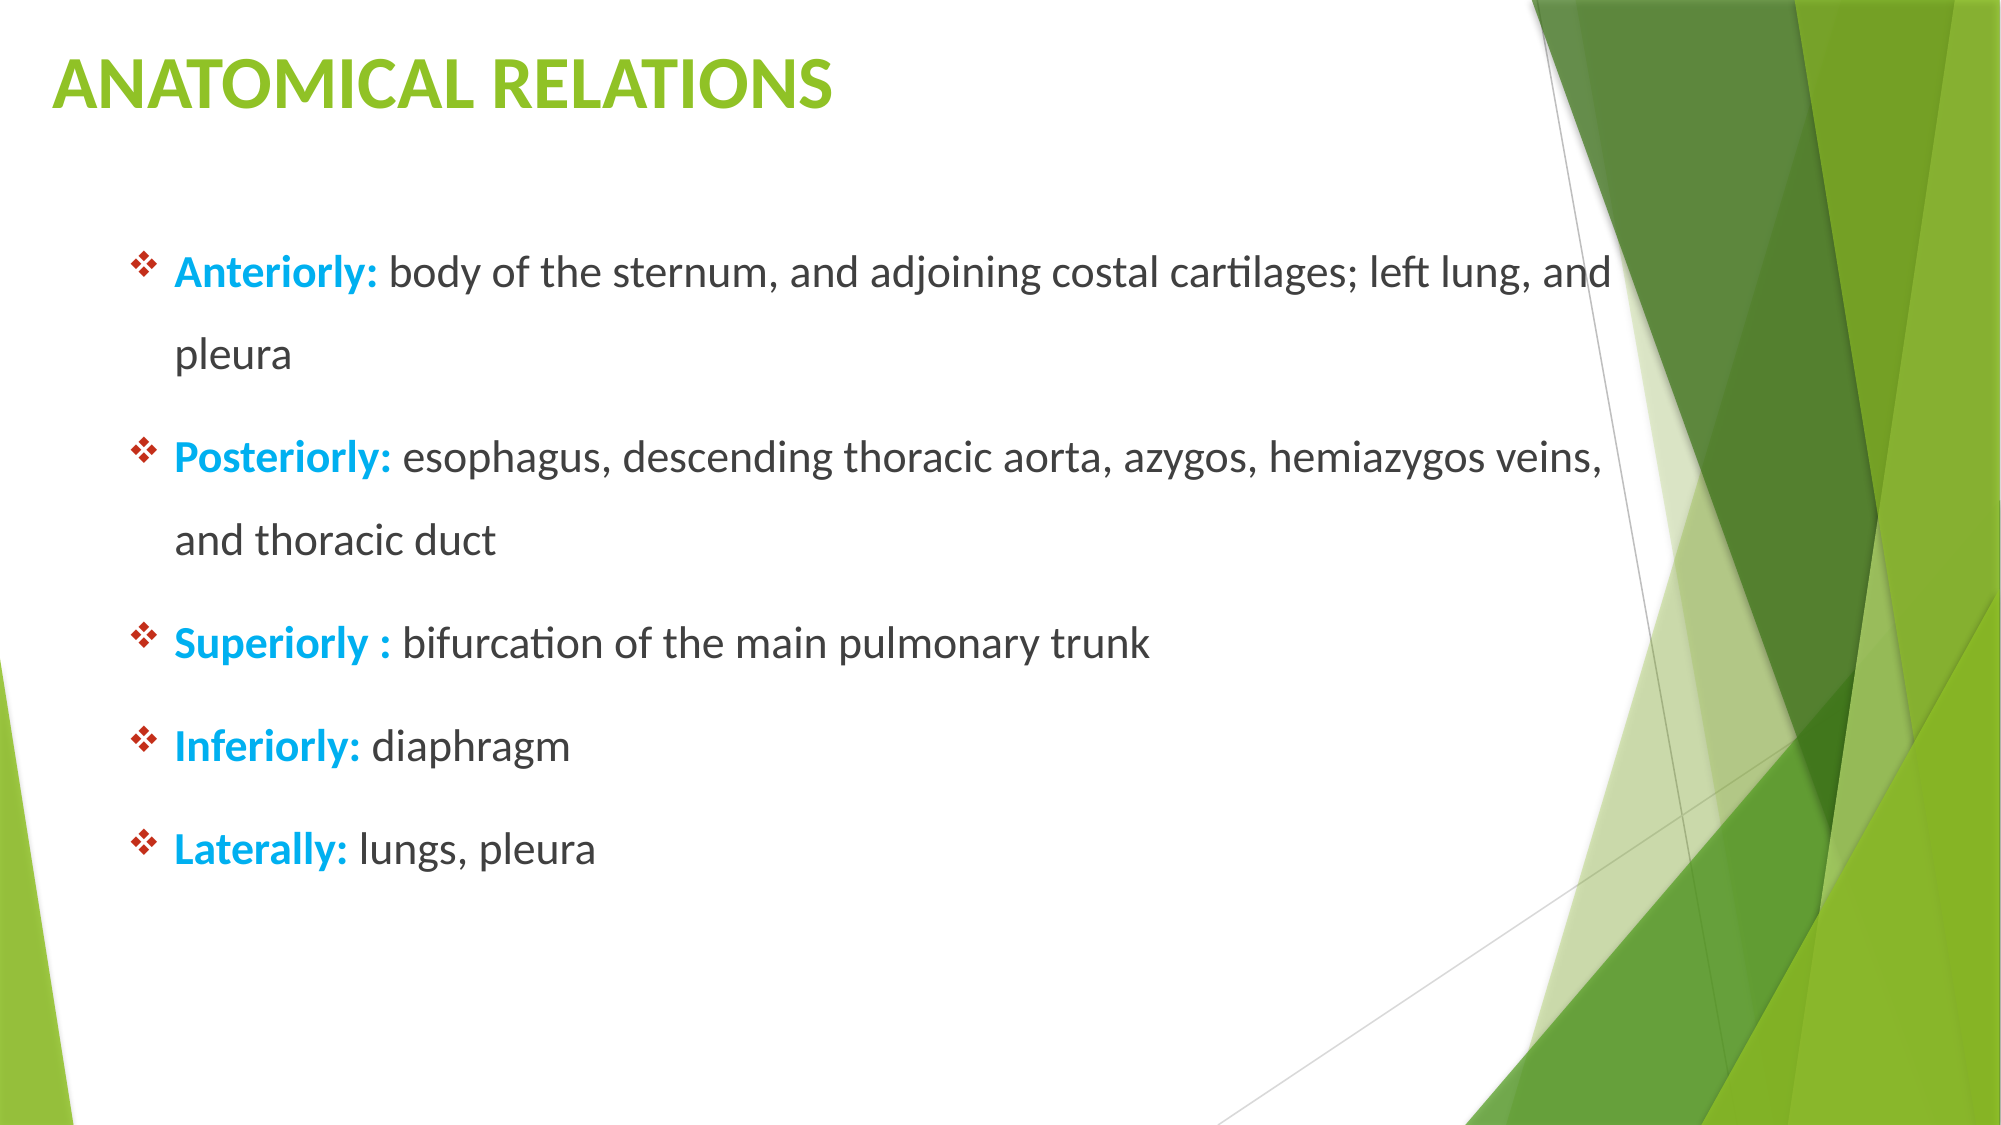

# ANATOMICAL RELATIONS
Anteriorly: body of the sternum, and adjoining costal cartilages; left lung, and pleura
Posteriorly: esophagus, descending thoracic aorta, azygos, hemiazygos veins,  and thoracic duct
Superiorly : bifurcation of the main pulmonary trunk
Inferiorly: diaphragm
Laterally: lungs, pleura